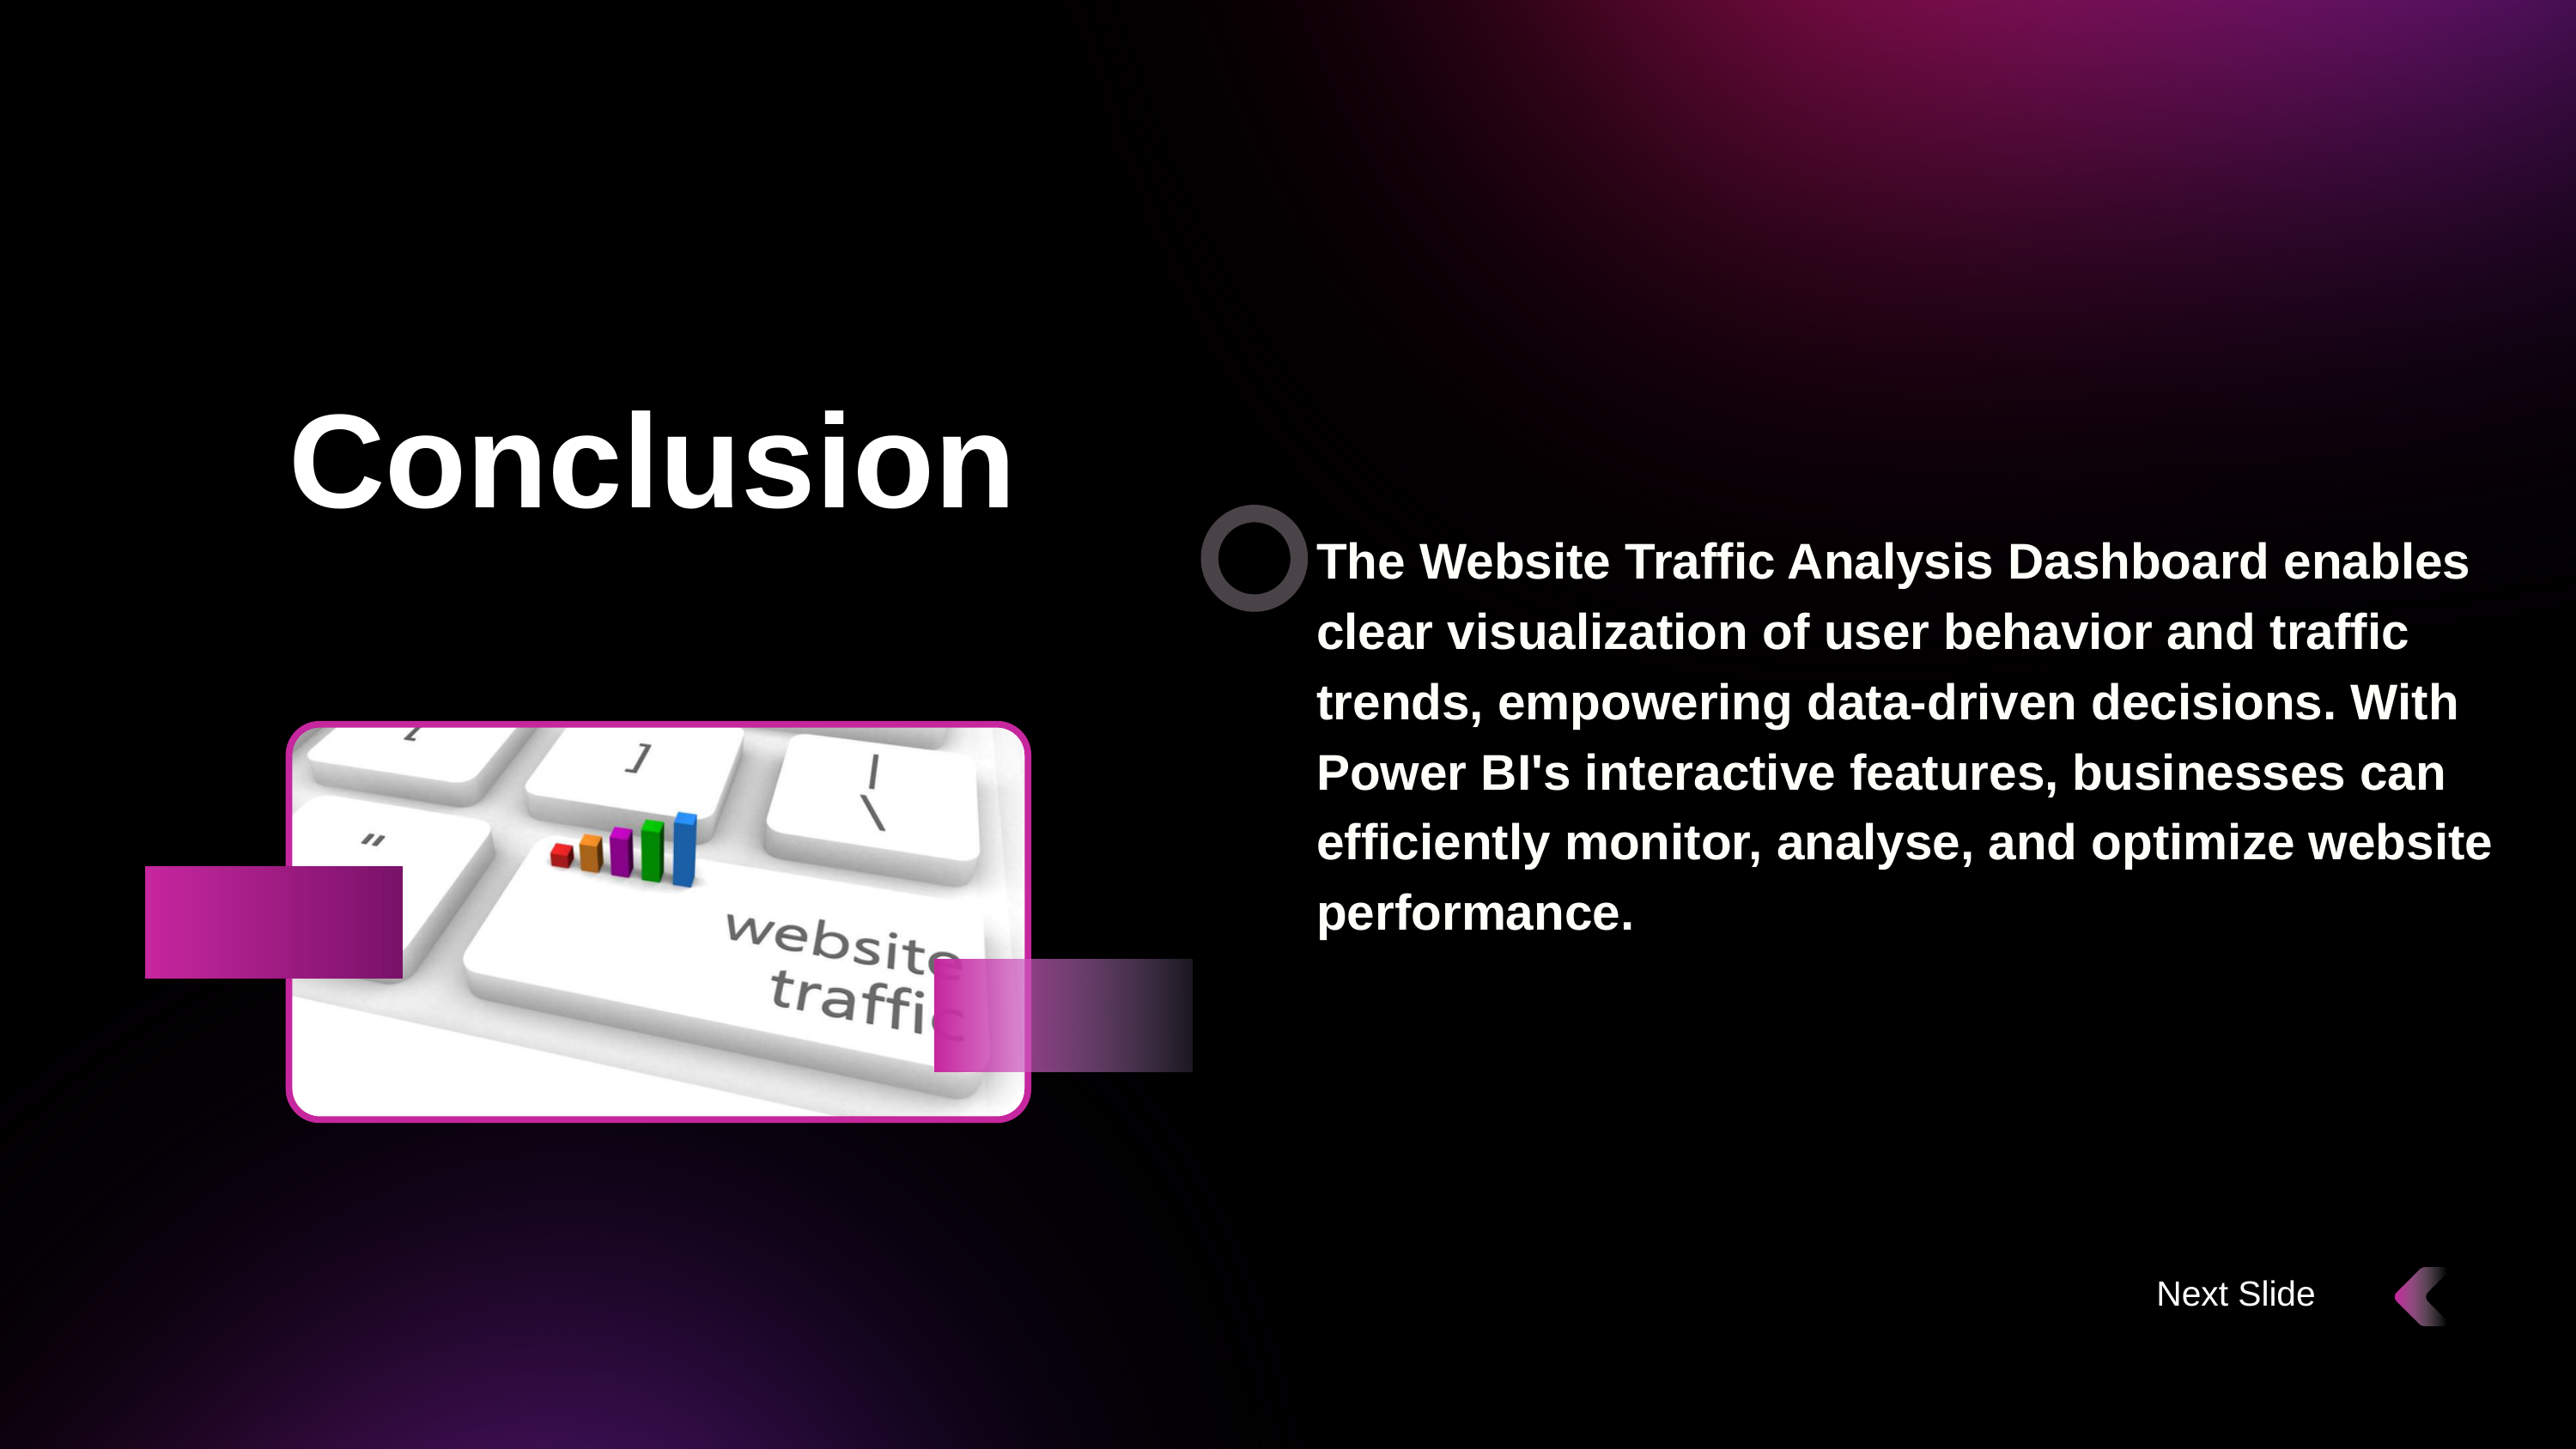

Conclusion

The Website Traffic Analysis Dashboard enables clear visualization of user behavior and traffic trends, empowering data-driven decisions. With Power BI's interactive features, businesses can efficiently monitor, analyse, and optimize website performance.

Next Slide